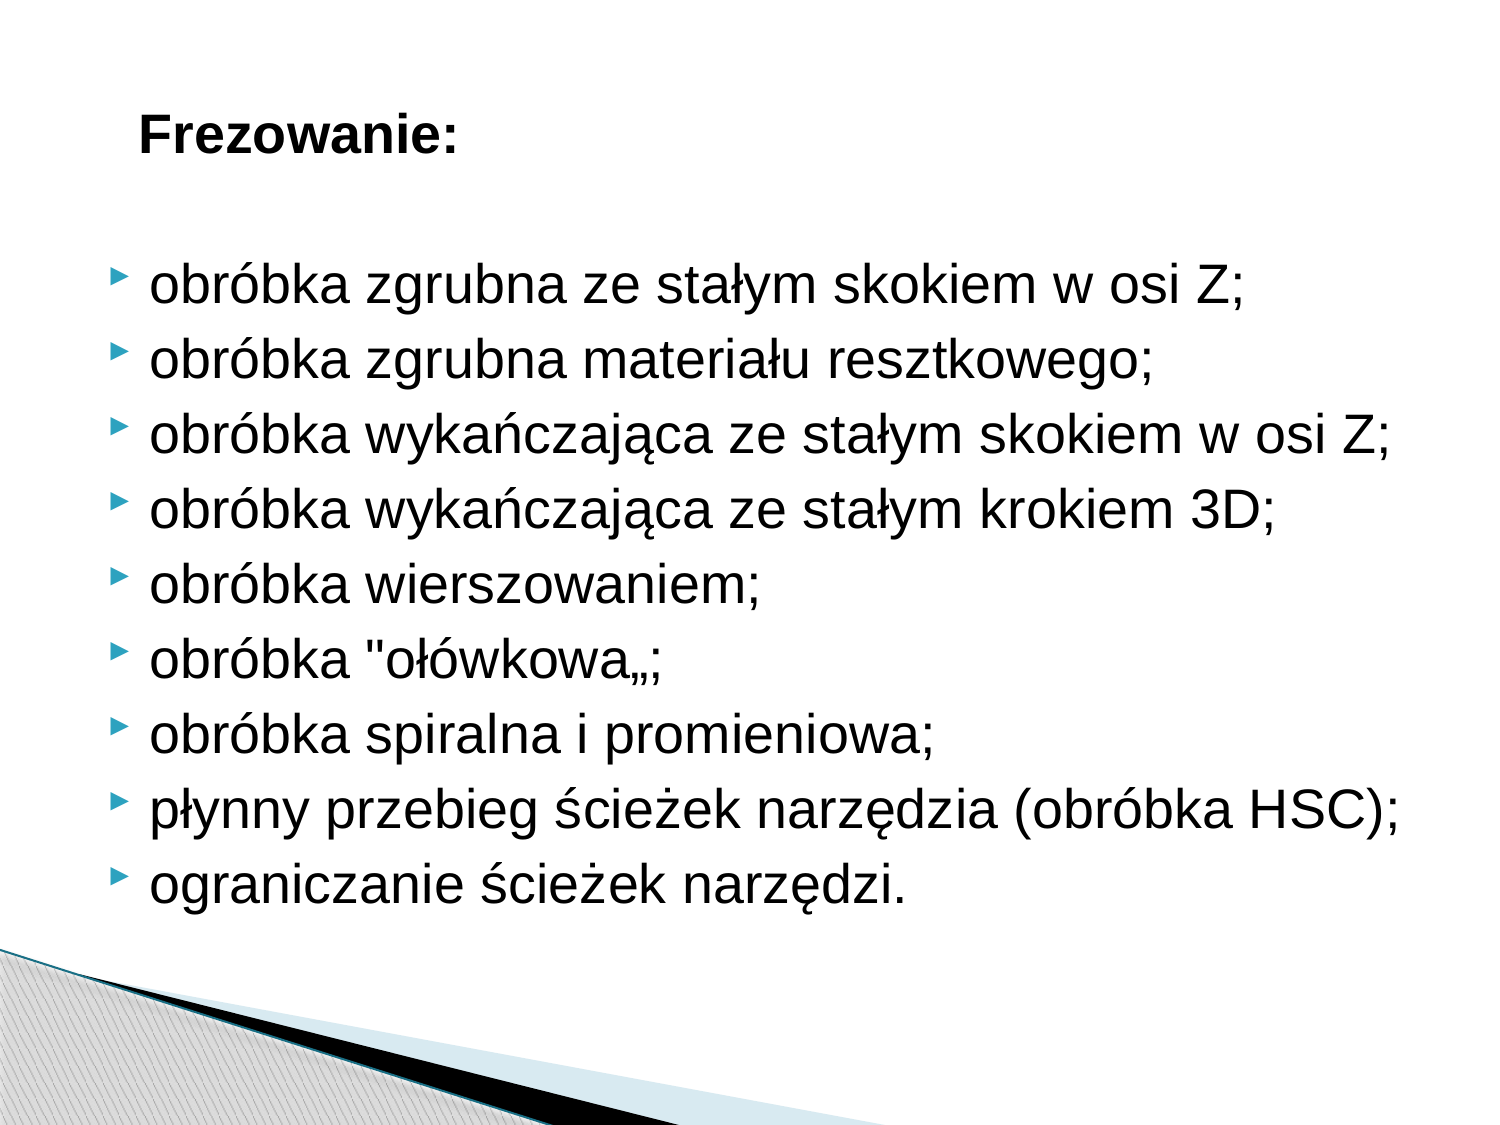

#
  Frezowanie:

obróbka zgrubna ze stałym skokiem w osi Z;
obróbka zgrubna materiału resztkowego;
obróbka wykańczająca ze stałym skokiem w osi Z;
obróbka wykańczająca ze stałym krokiem 3D;
obróbka wierszowaniem;
obróbka "ołówkowa„;
obróbka spiralna i promieniowa;
płynny przebieg ścieżek narzędzia (obróbka HSC);
ograniczanie ścieżek narzędzi.